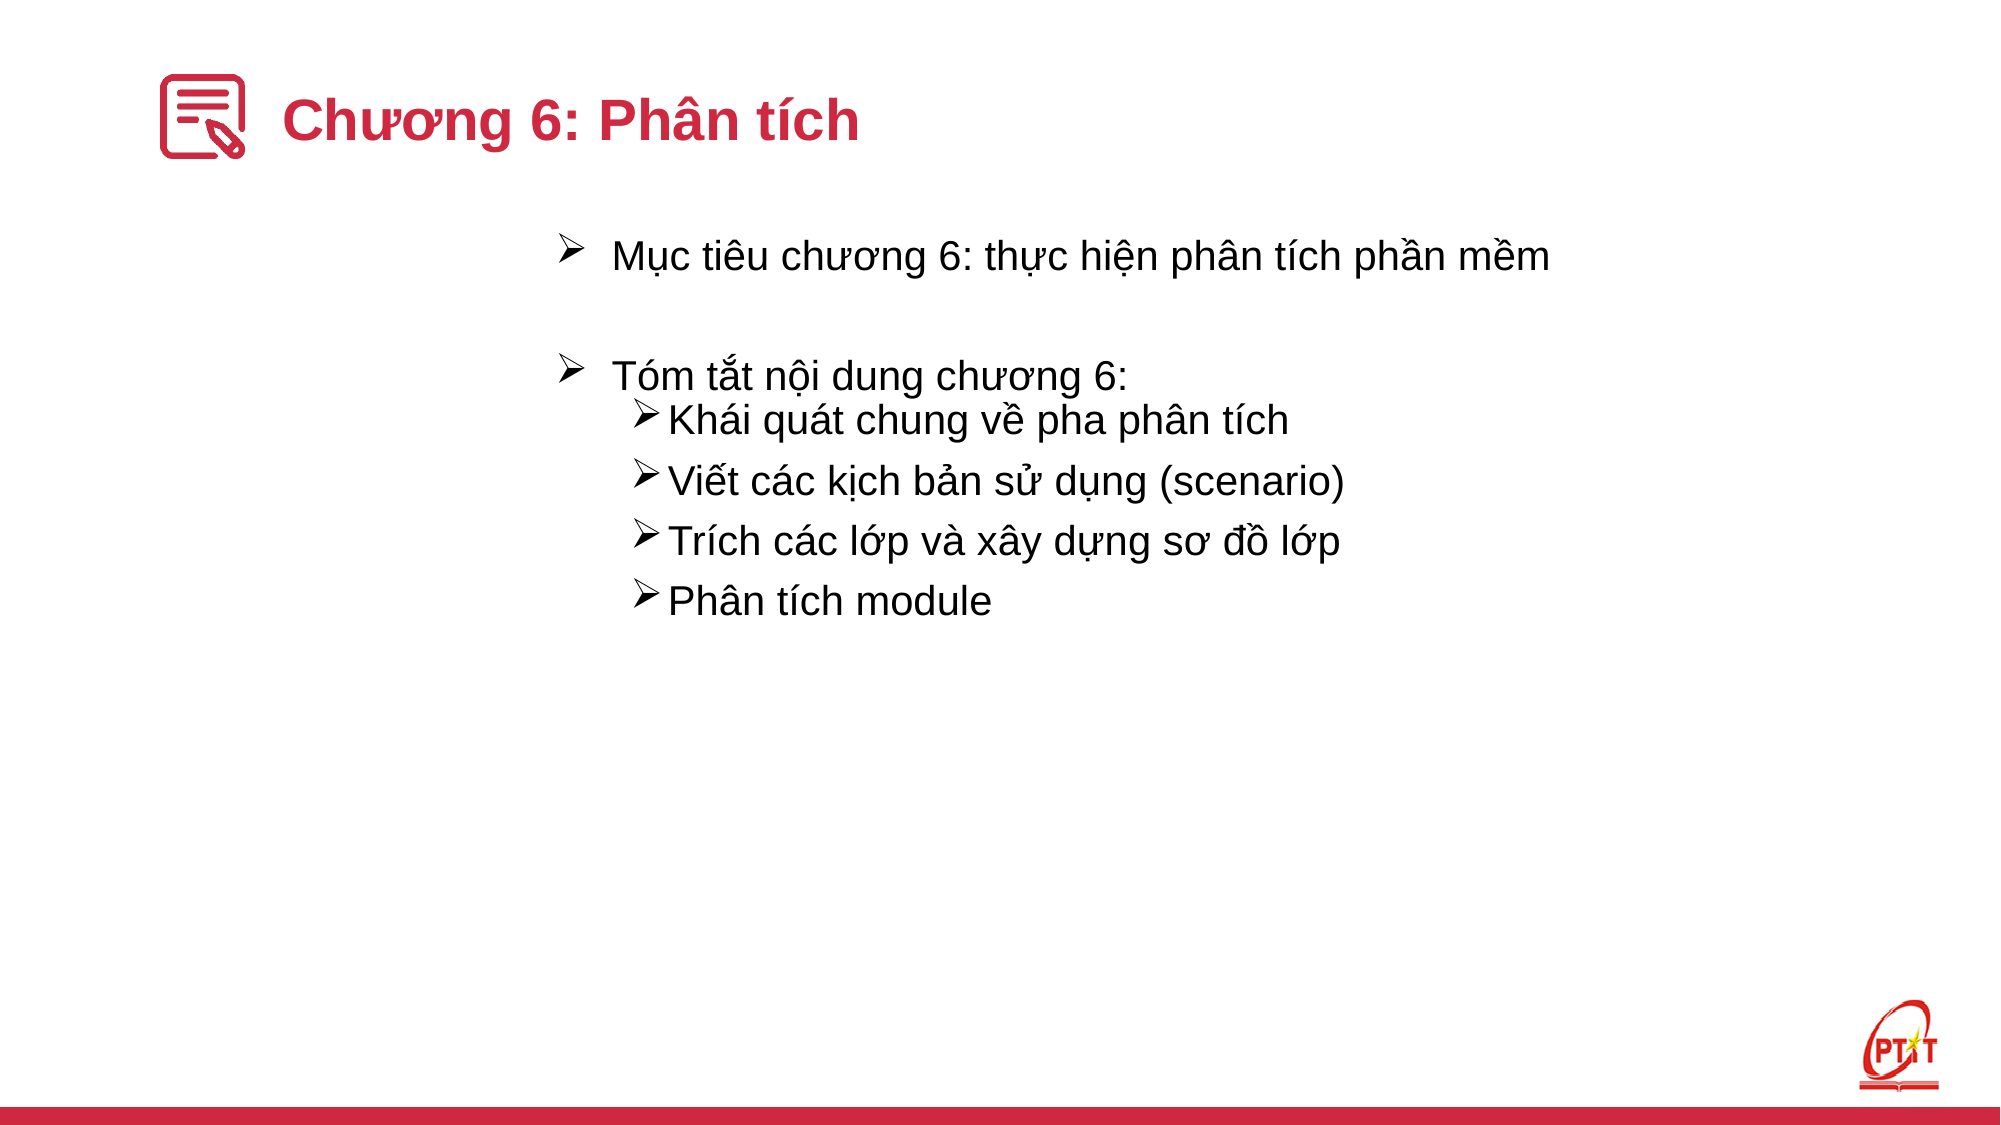

# Chương 6: Phân tích
Mục tiêu chương 6: thực hiện phân tích phần mềm

Tóm tắt nội dung chương 6:
Khái quát chung về pha phân tích
Viết các kịch bản sử dụng (scenario)
Trích các lớp và xây dựng sơ đồ lớp
Phân tích module